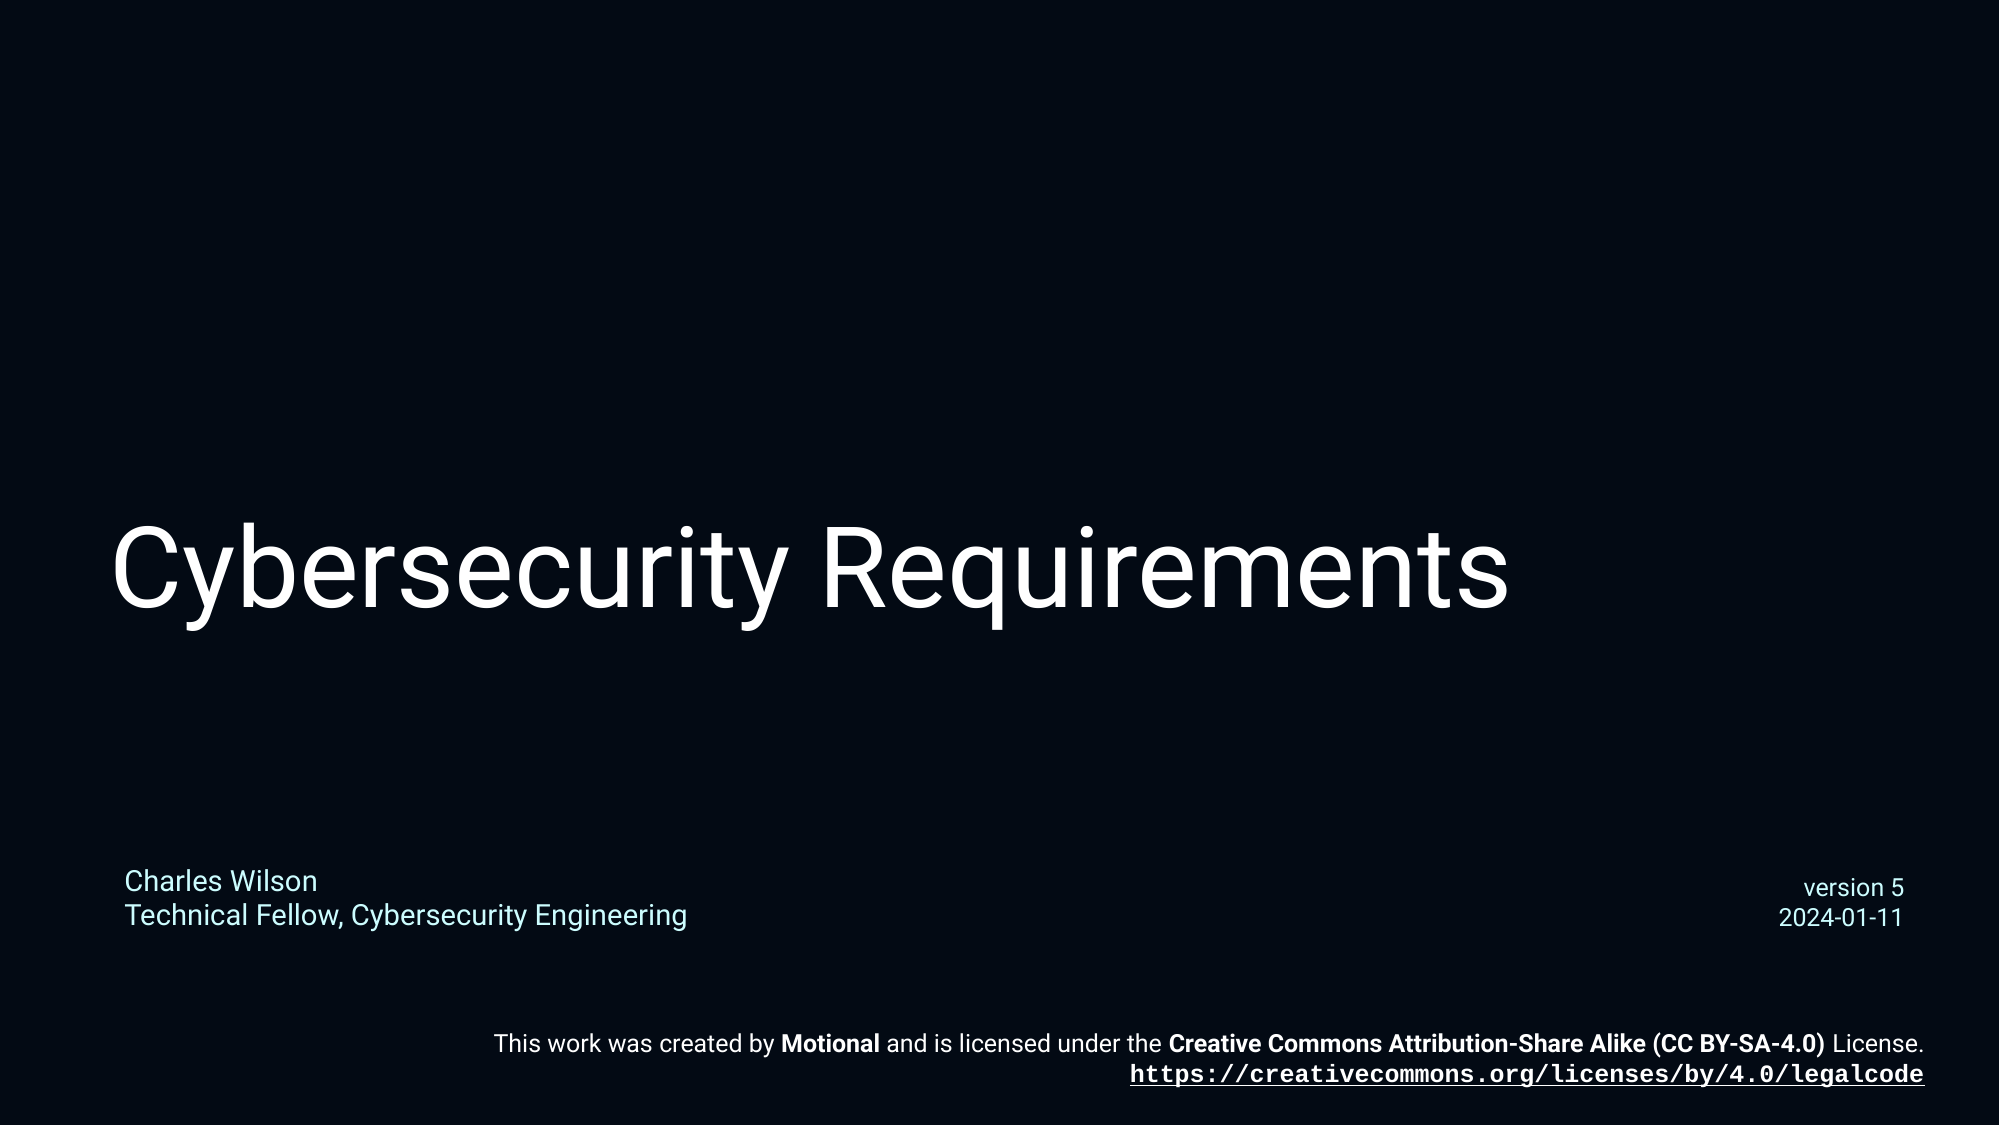

# Cybersecurity Requirements
Charles Wilson
Technical Fellow, Cybersecurity Engineering
version 5
2024-01-11